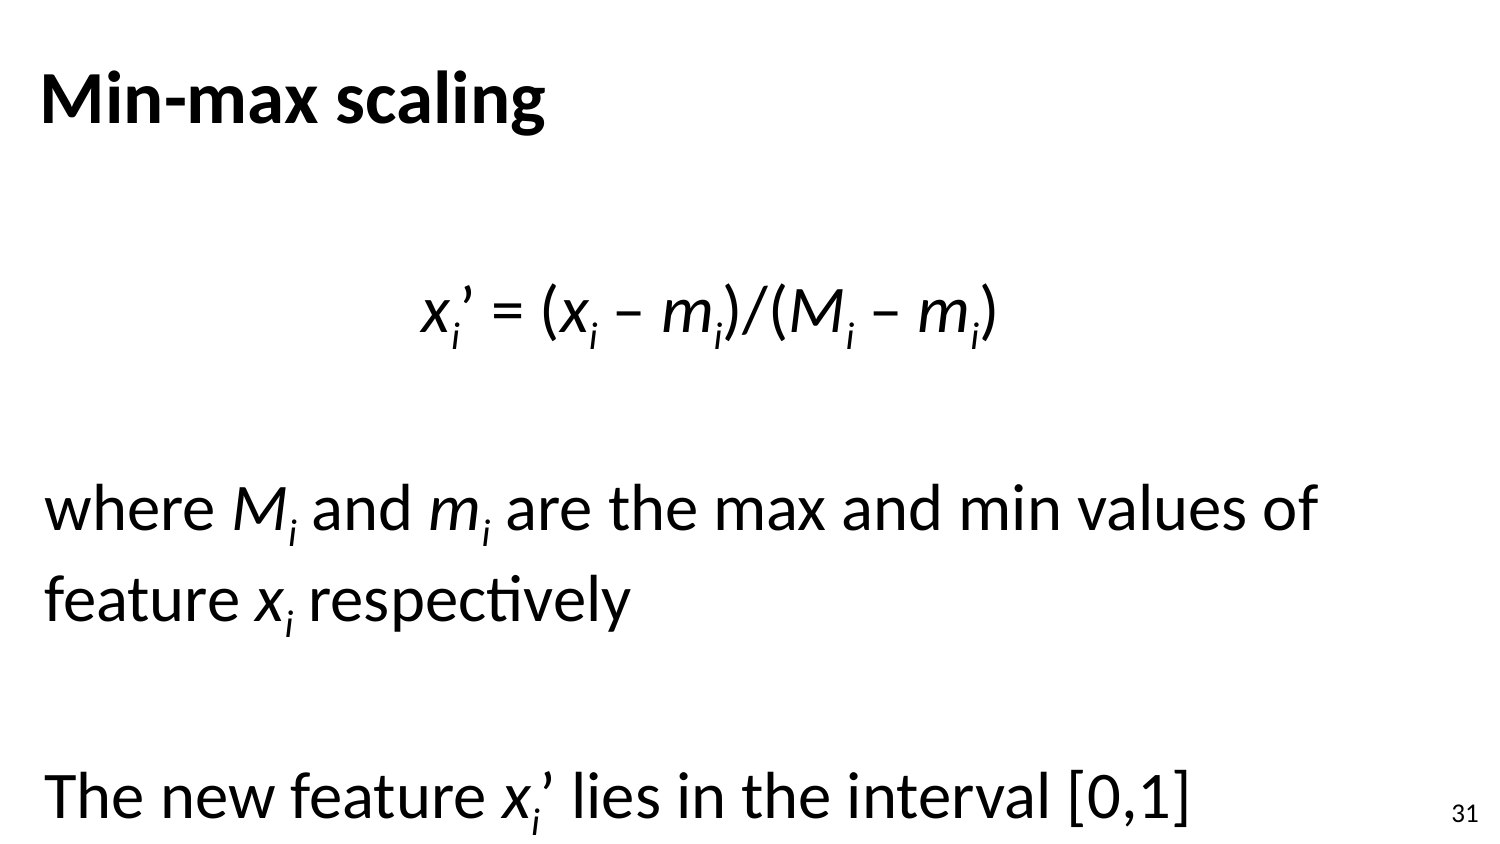

# Min-max scaling

xi’ = (xi – mi)/(Mi – mi)

where Mi and mi are the max and min values of feature xi respectively

The new feature xi’ lies in the interval [0,1]
31